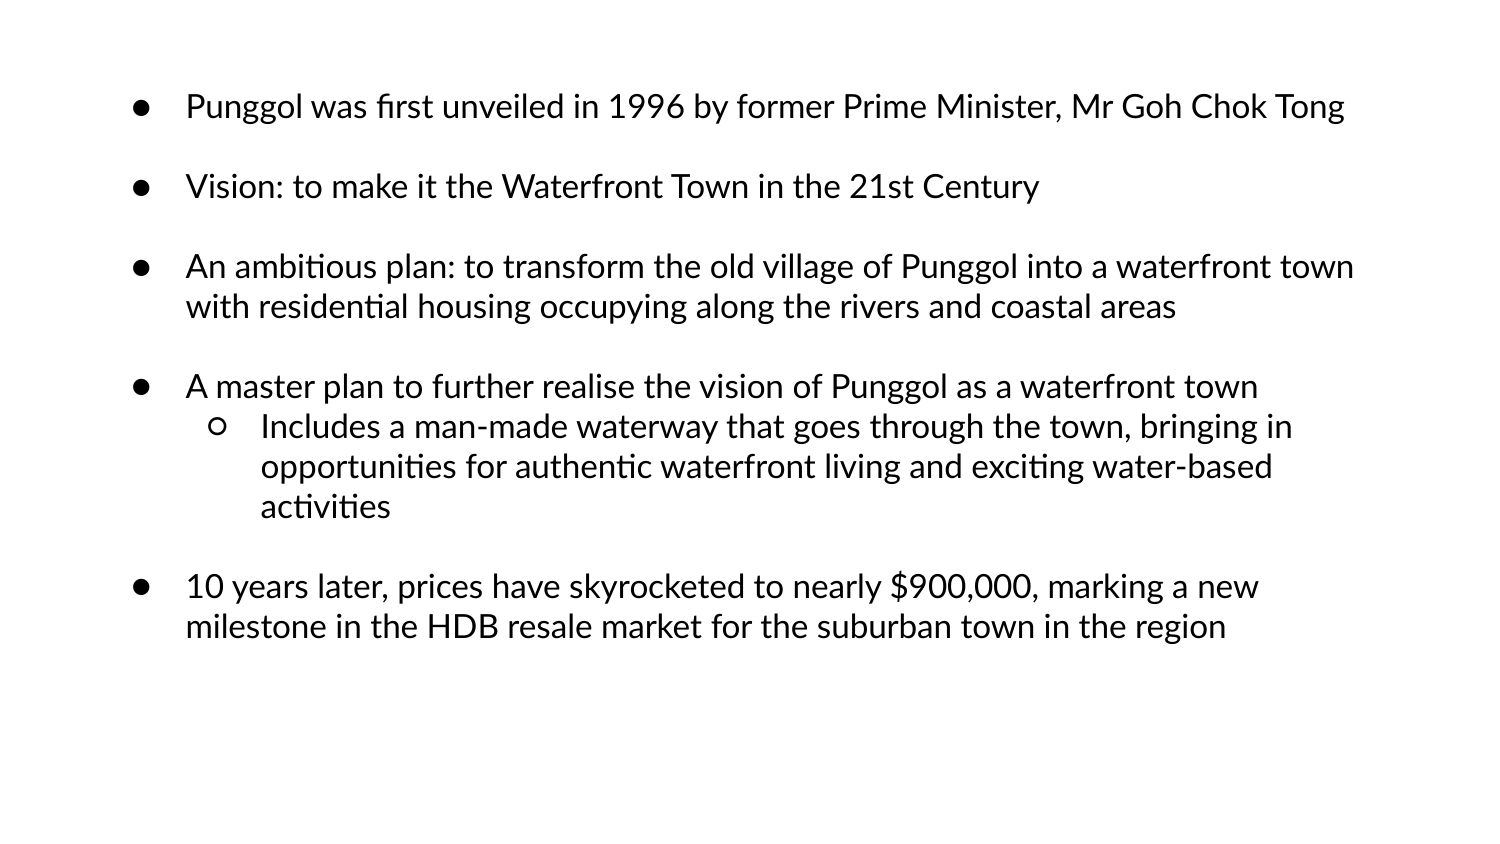

Punggol was first unveiled in 1996 by former Prime Minister, Mr Goh Chok Tong

Vision: to make it the Waterfront Town in the 21st Century

An ambitious plan: to transform the old village of Punggol into a waterfront town with residential housing occupying along the rivers and coastal areas

A master plan to further realise the vision of Punggol as a waterfront town
Includes a man-made waterway that goes through the town, bringing in opportunities for authentic waterfront living and exciting water-based activities

10 years later, prices have skyrocketed to nearly $900,000, marking a new milestone in the HDB resale market for the suburban town in the region